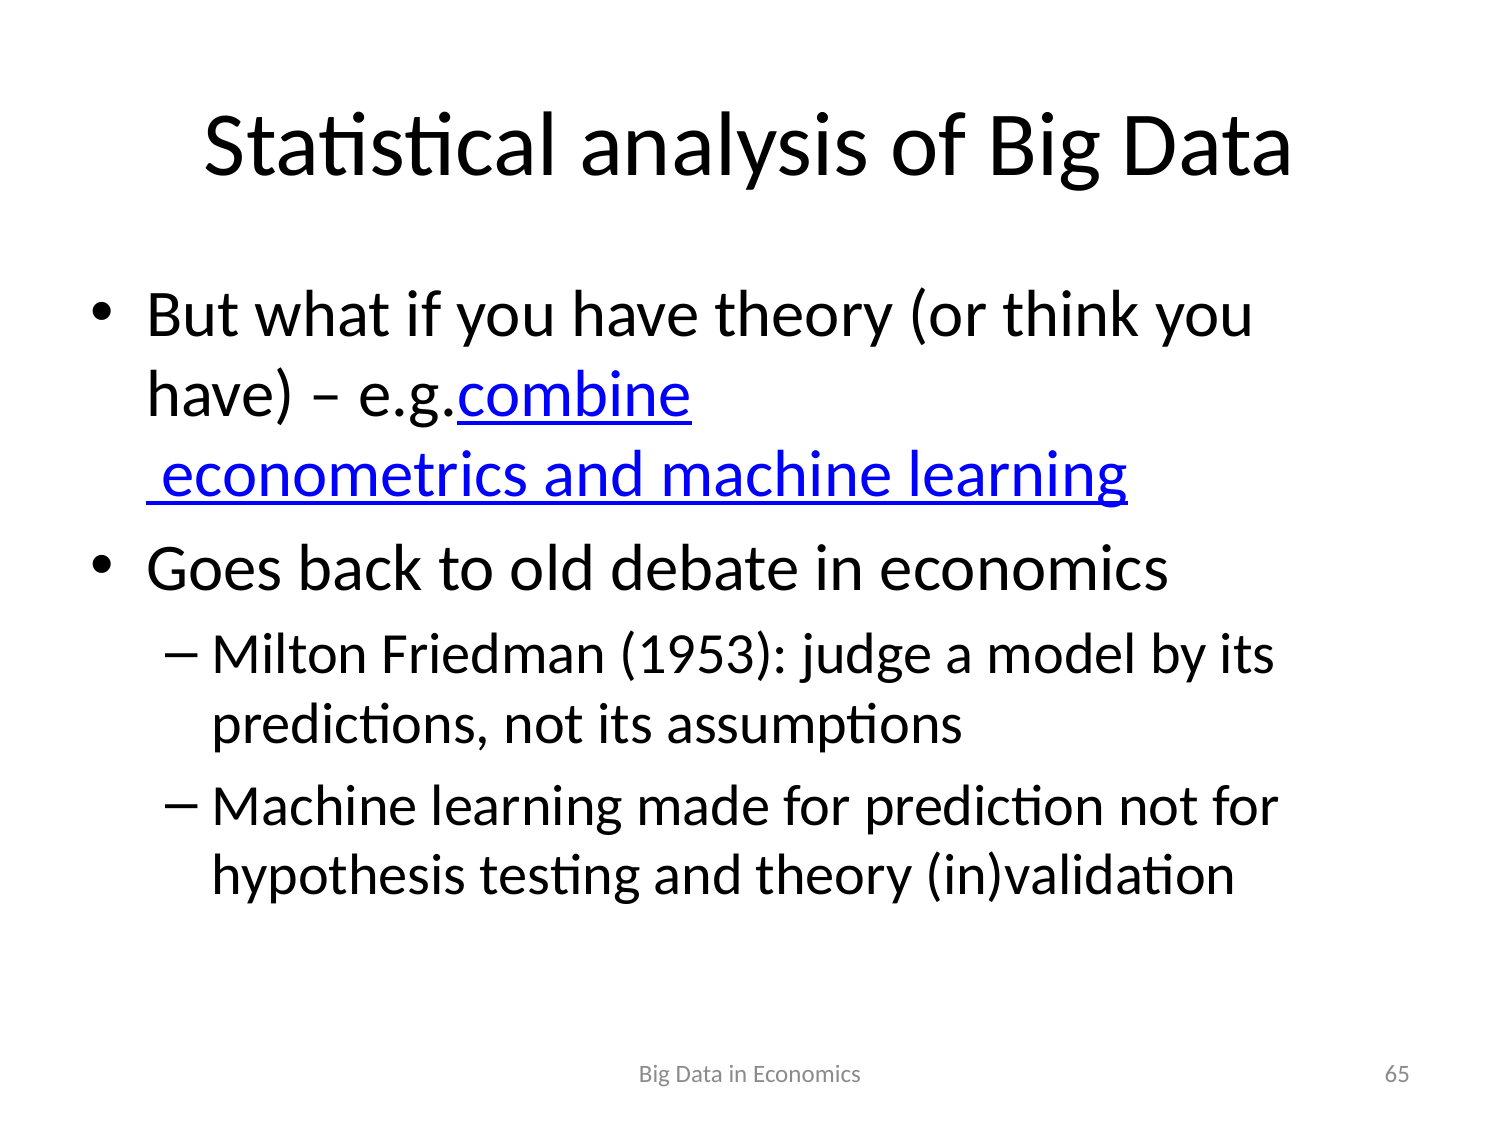

# Statistical analysis of Big Data
But what if you have theory (or think you have) – e.g.combine econometrics and machine learning
Goes back to old debate in economics
Milton Friedman (1953): judge a model by its predictions, not its assumptions
Machine learning made for prediction not for hypothesis testing and theory (in)validation
Big Data in Economics
65